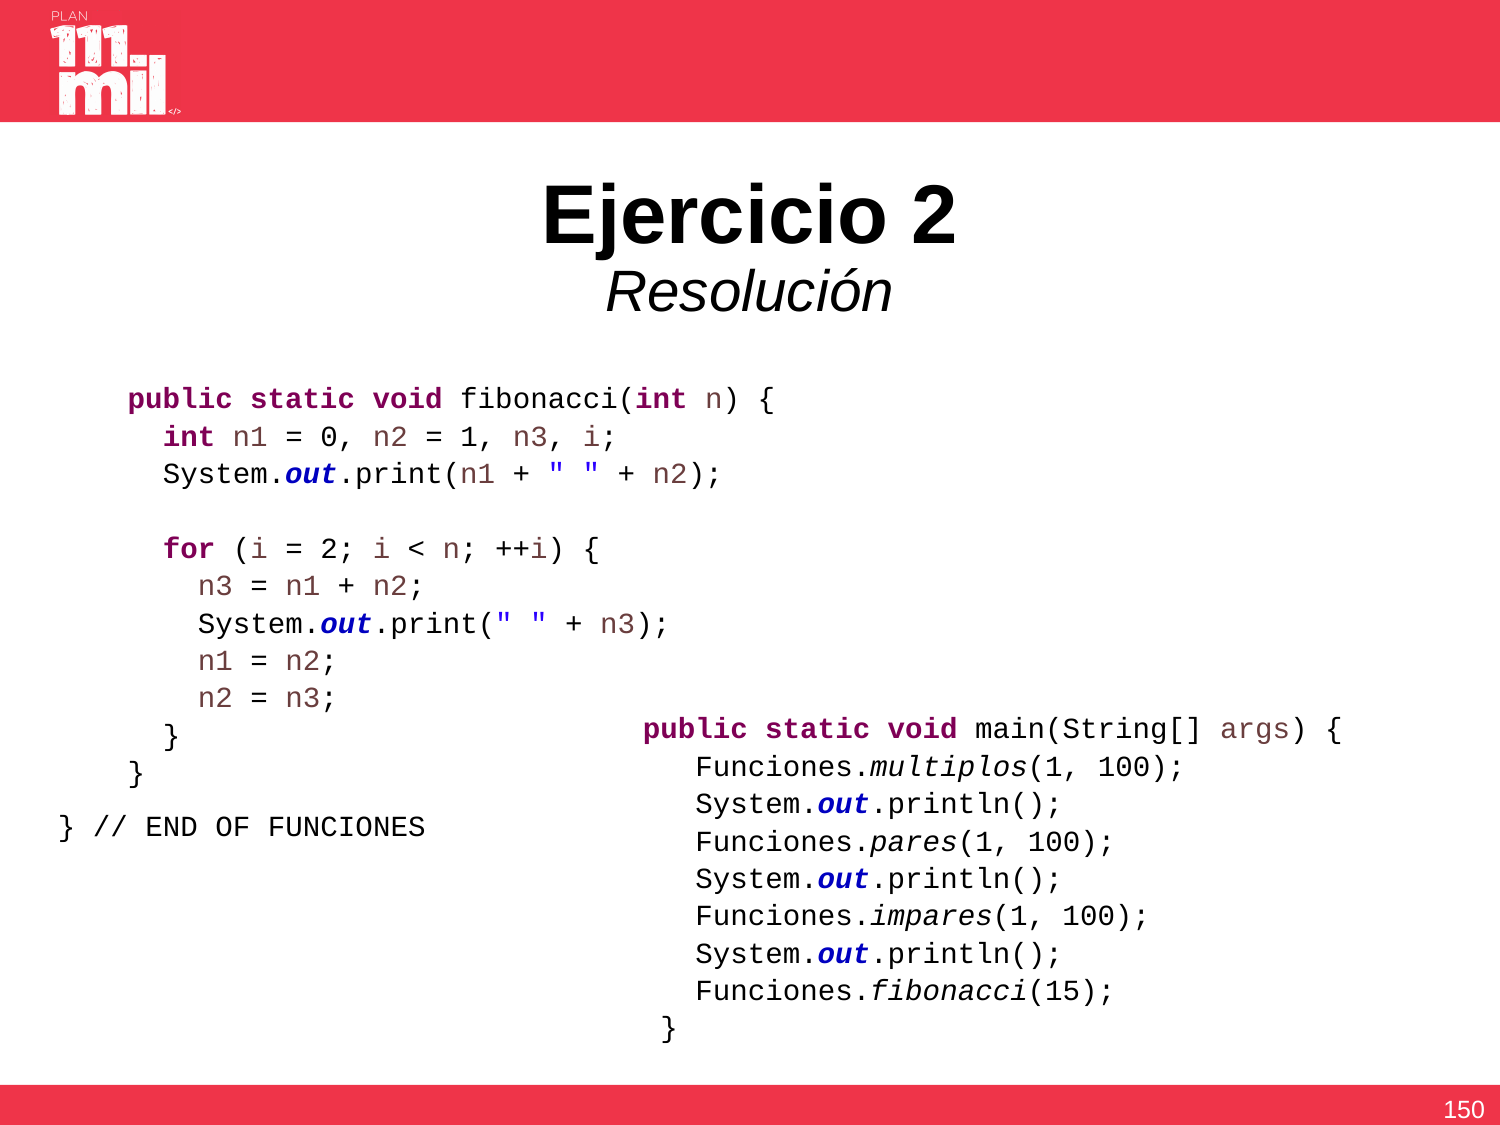

# Ejercicio 2 Resolución
    public static void fibonacci(int n) {
      int n1 = 0, n2 = 1, n3, i;
      System.out.print(n1 + " " + n2);

      for (i = 2; i < n; ++i) {
        n3 = n1 + n2;
        System.out.print(" " + n3);
        n1 = n2;
        n2 = n3;
      }
    }
} // END OF FUNCIONES
 public static void main(String[] args) {
    Funciones.multiplos(1, 100);
    System.out.println();
    Funciones.pares(1, 100);
    System.out.println();
    Funciones.impares(1, 100);
    System.out.println();
    Funciones.fibonacci(15);
  }
150